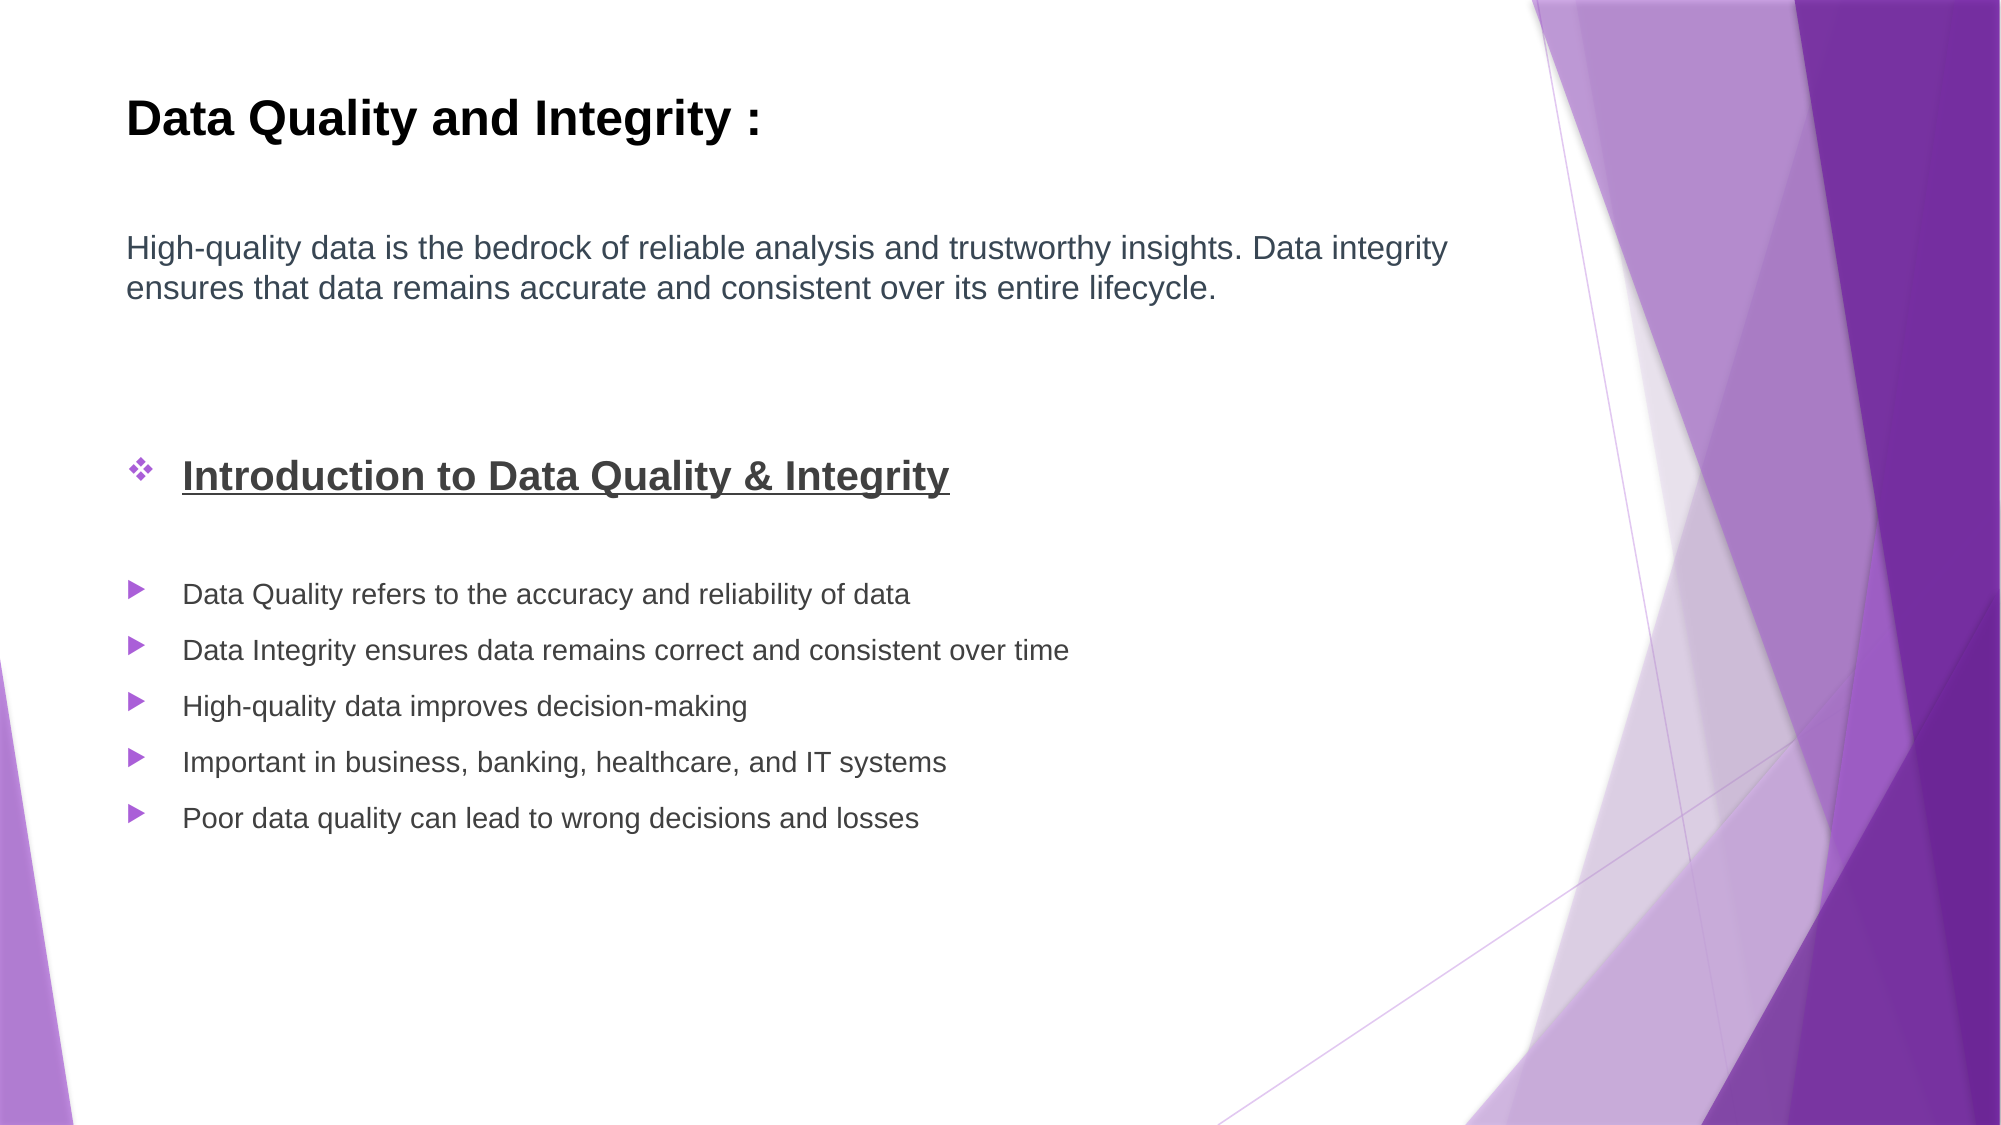

Data Quality and Integrity :

High-quality data is the bedrock of reliable analysis and trustworthy insights. Data integrity ensures that data remains accurate and consistent over its entire lifecycle.

Introduction to Data Quality & Integrity

Data Quality refers to the accuracy and reliability of data
Data Integrity ensures data remains correct and consistent over time
High-quality data improves decision-making
Important in business, banking, healthcare, and IT systems
Poor data quality can lead to wrong decisions and losses